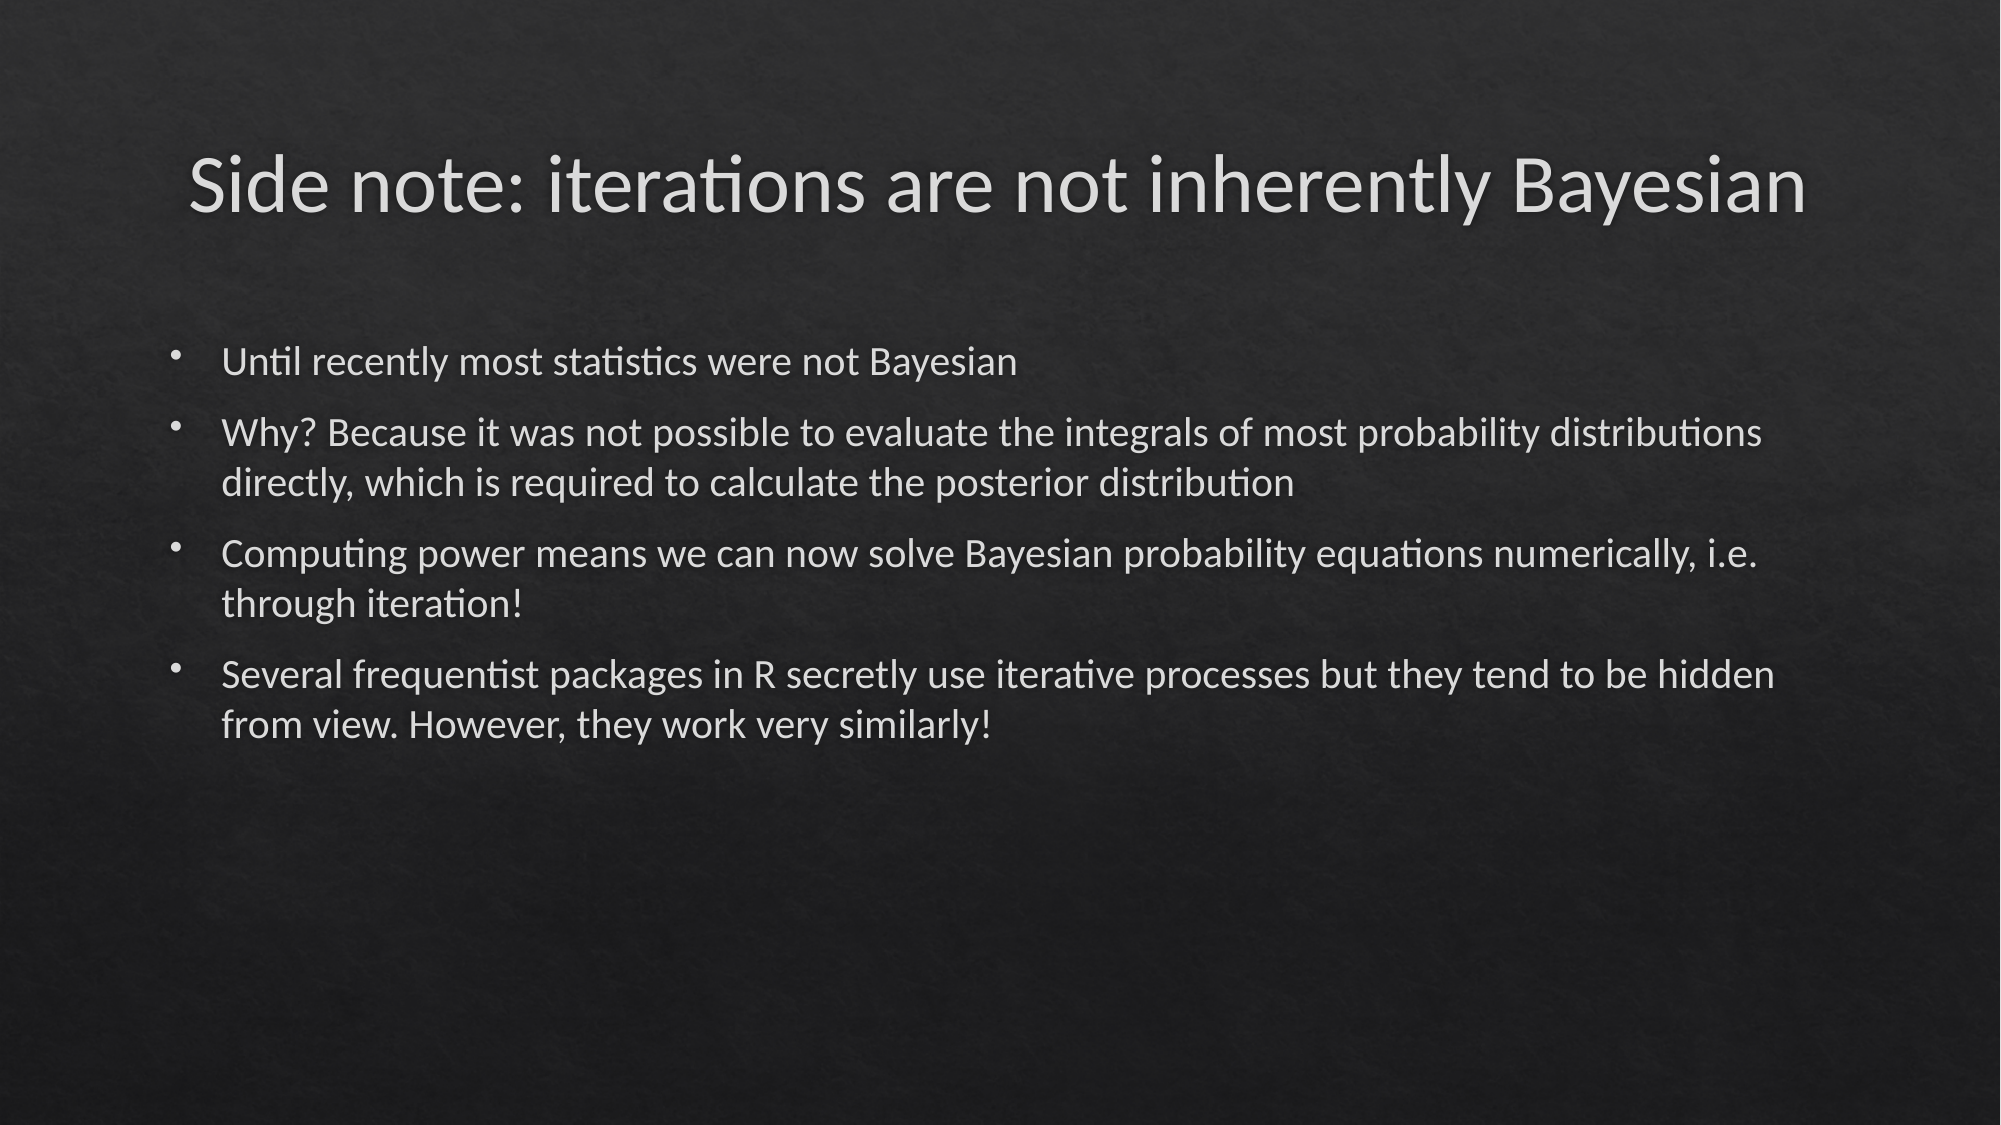

# Side note: iterations are not inherently Bayesian
Until recently most statistics were not Bayesian
Why? Because it was not possible to evaluate the integrals of most probability distributions directly, which is required to calculate the posterior distribution
Computing power means we can now solve Bayesian probability equations numerically, i.e. through iteration!
Several frequentist packages in R secretly use iterative processes but they tend to be hidden from view. However, they work very similarly!